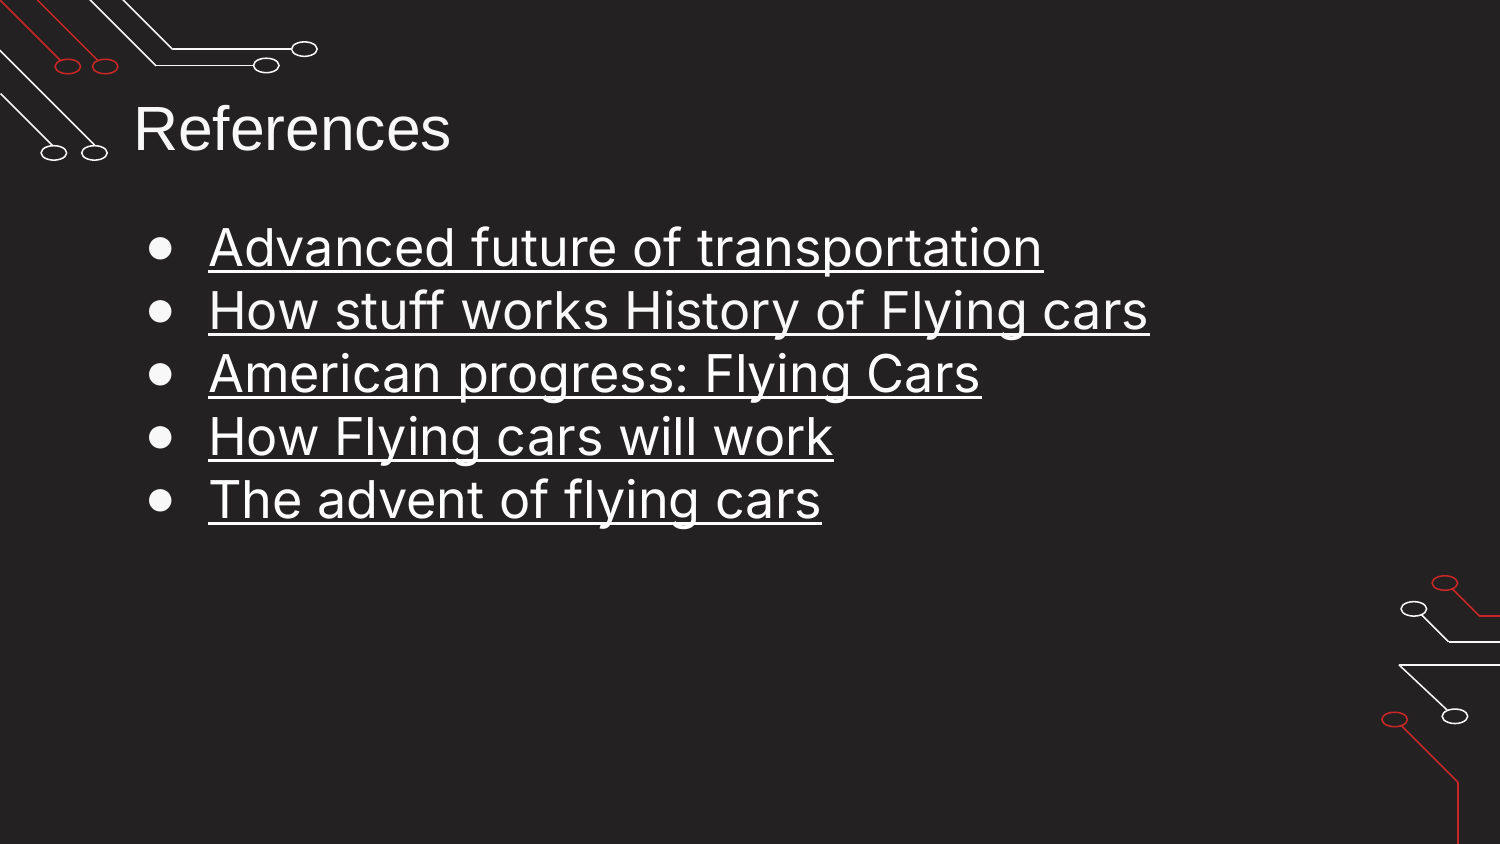

# References
Advanced future of transportation
How stuff works History of Flying cars
American progress: Flying Cars
How Flying cars will work
The advent of flying cars